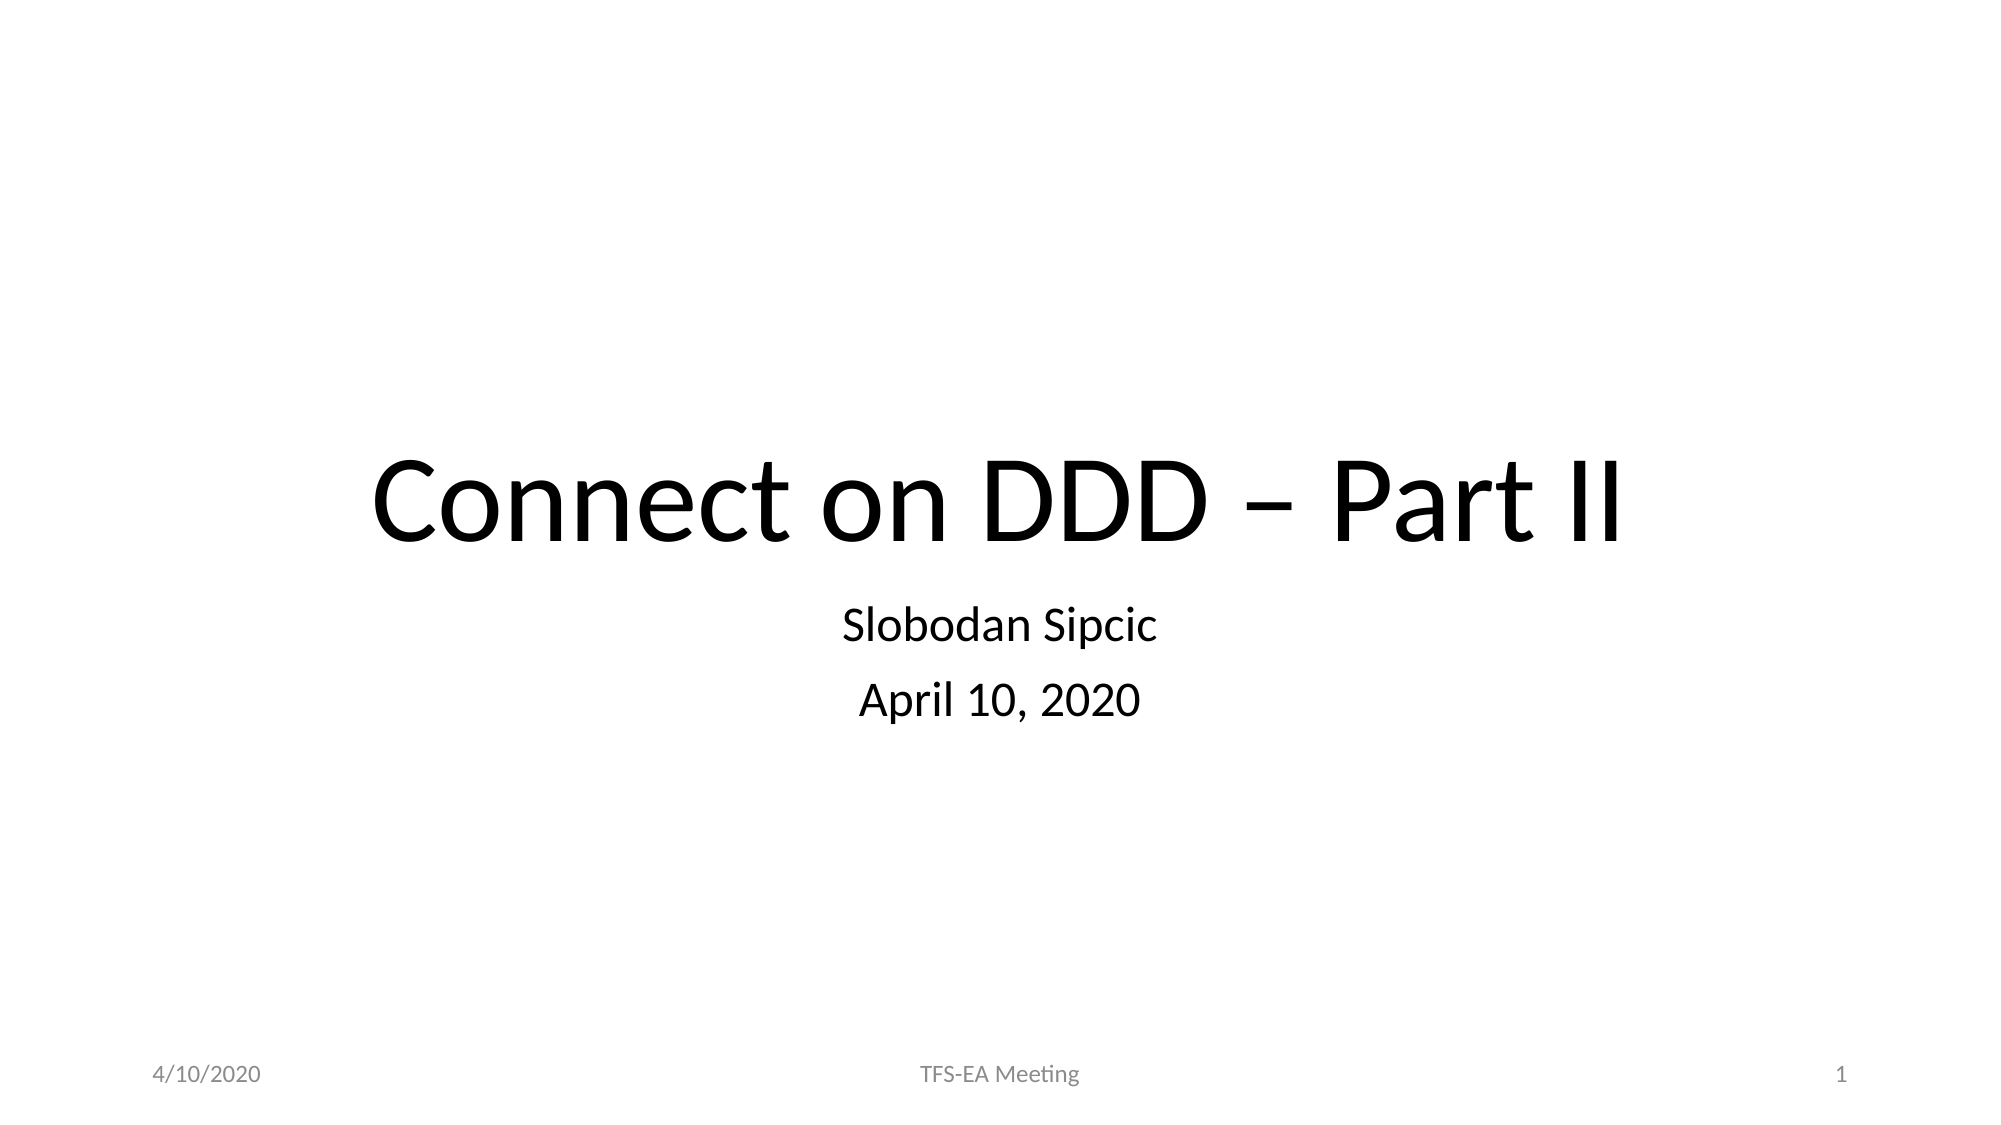

# Connect on DDD – Part II
Slobodan Sipcic
April 10, 2020
4/10/2020
TFS-EA Meeting
1